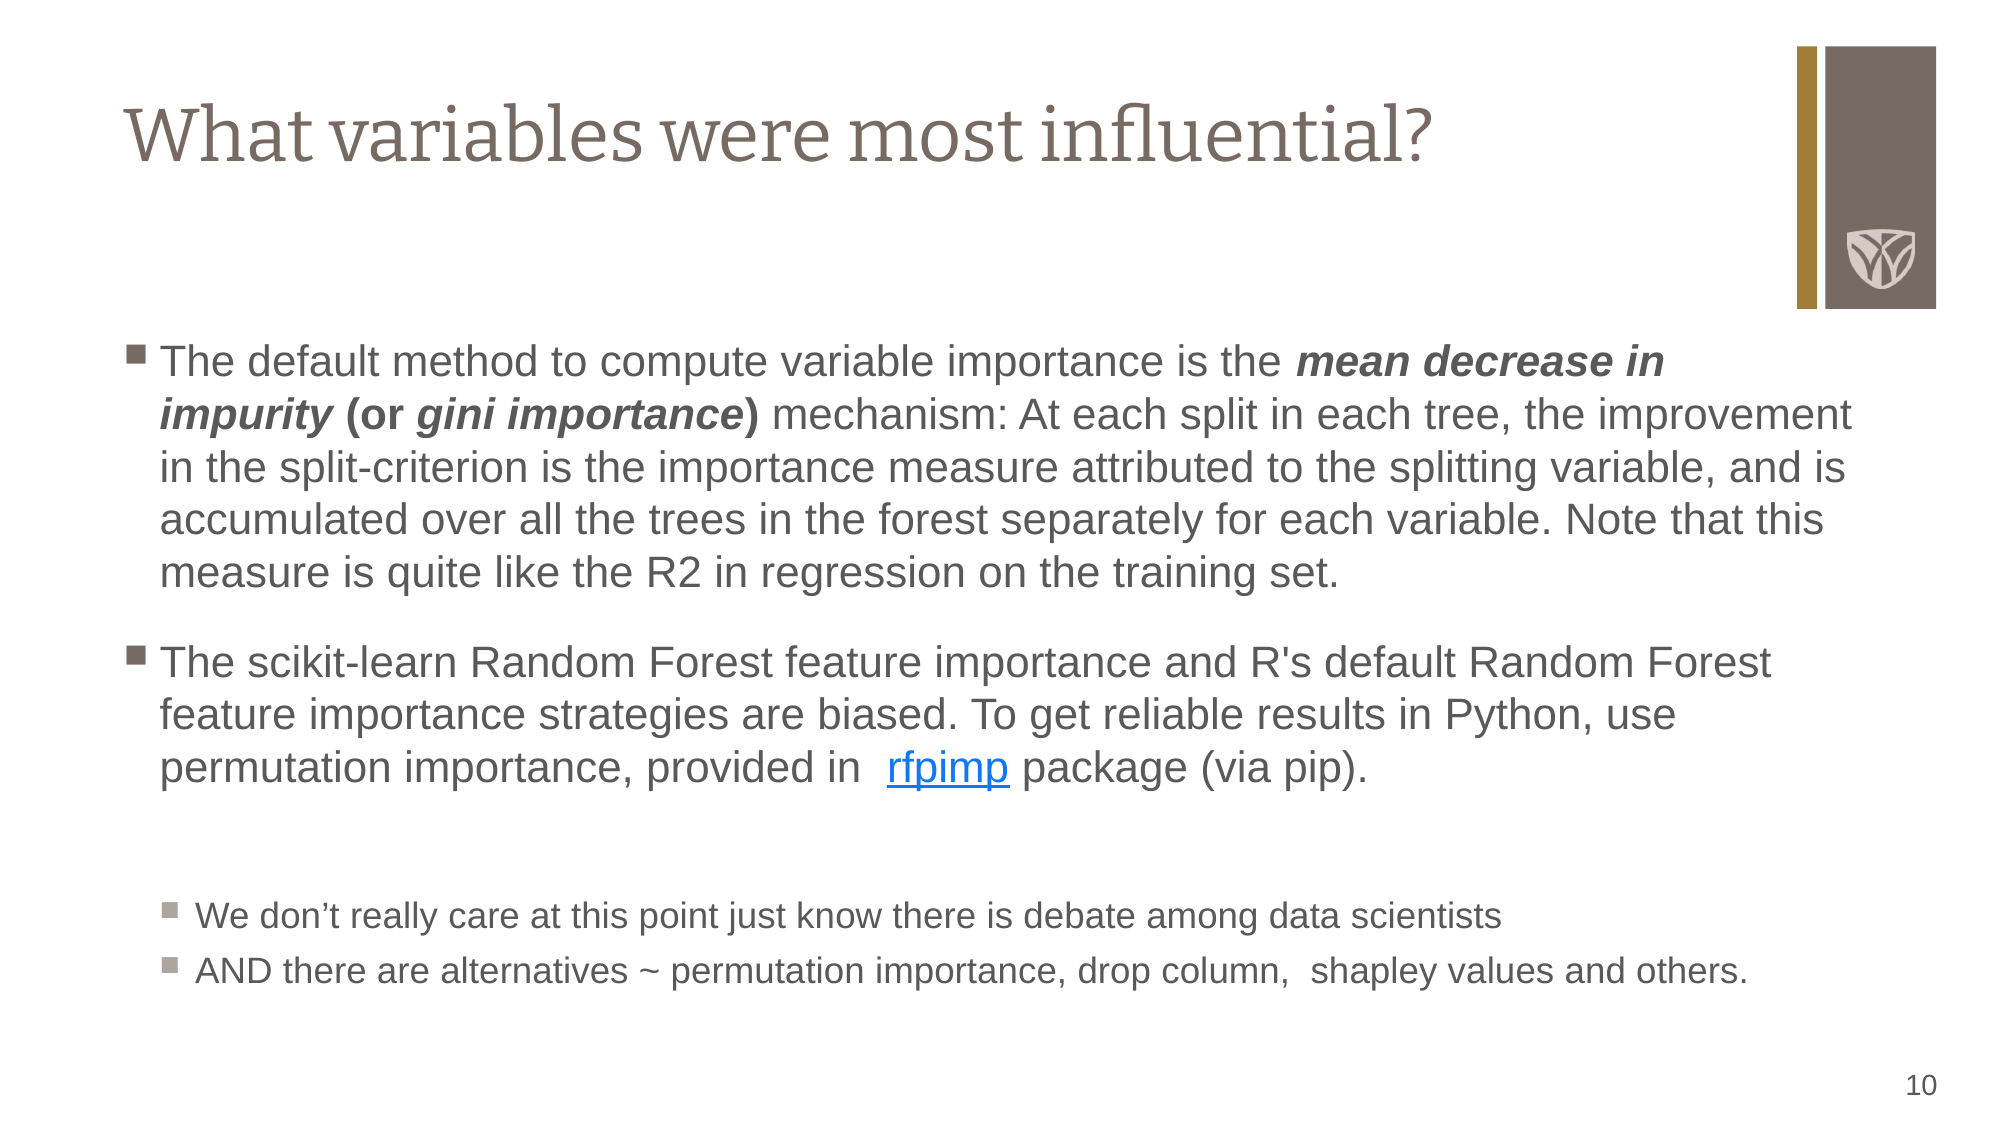

# What variables were most influential?
The default method to compute variable importance is the mean decrease in impurity (or gini importance) mechanism: At each split in each tree, the improvement in the split-criterion is the importance measure attributed to the splitting variable, and is accumulated over all the trees in the forest separately for each variable. Note that this measure is quite like the R2 in regression on the training set.
The scikit-learn Random Forest feature importance and R's default Random Forest feature importance strategies are biased. To get reliable results in Python, use permutation importance, provided in  rfpimp package (via pip).

We don’t really care at this point just know there is debate among data scientists
AND there are alternatives ~ permutation importance, drop column,  shapley values and others.
10